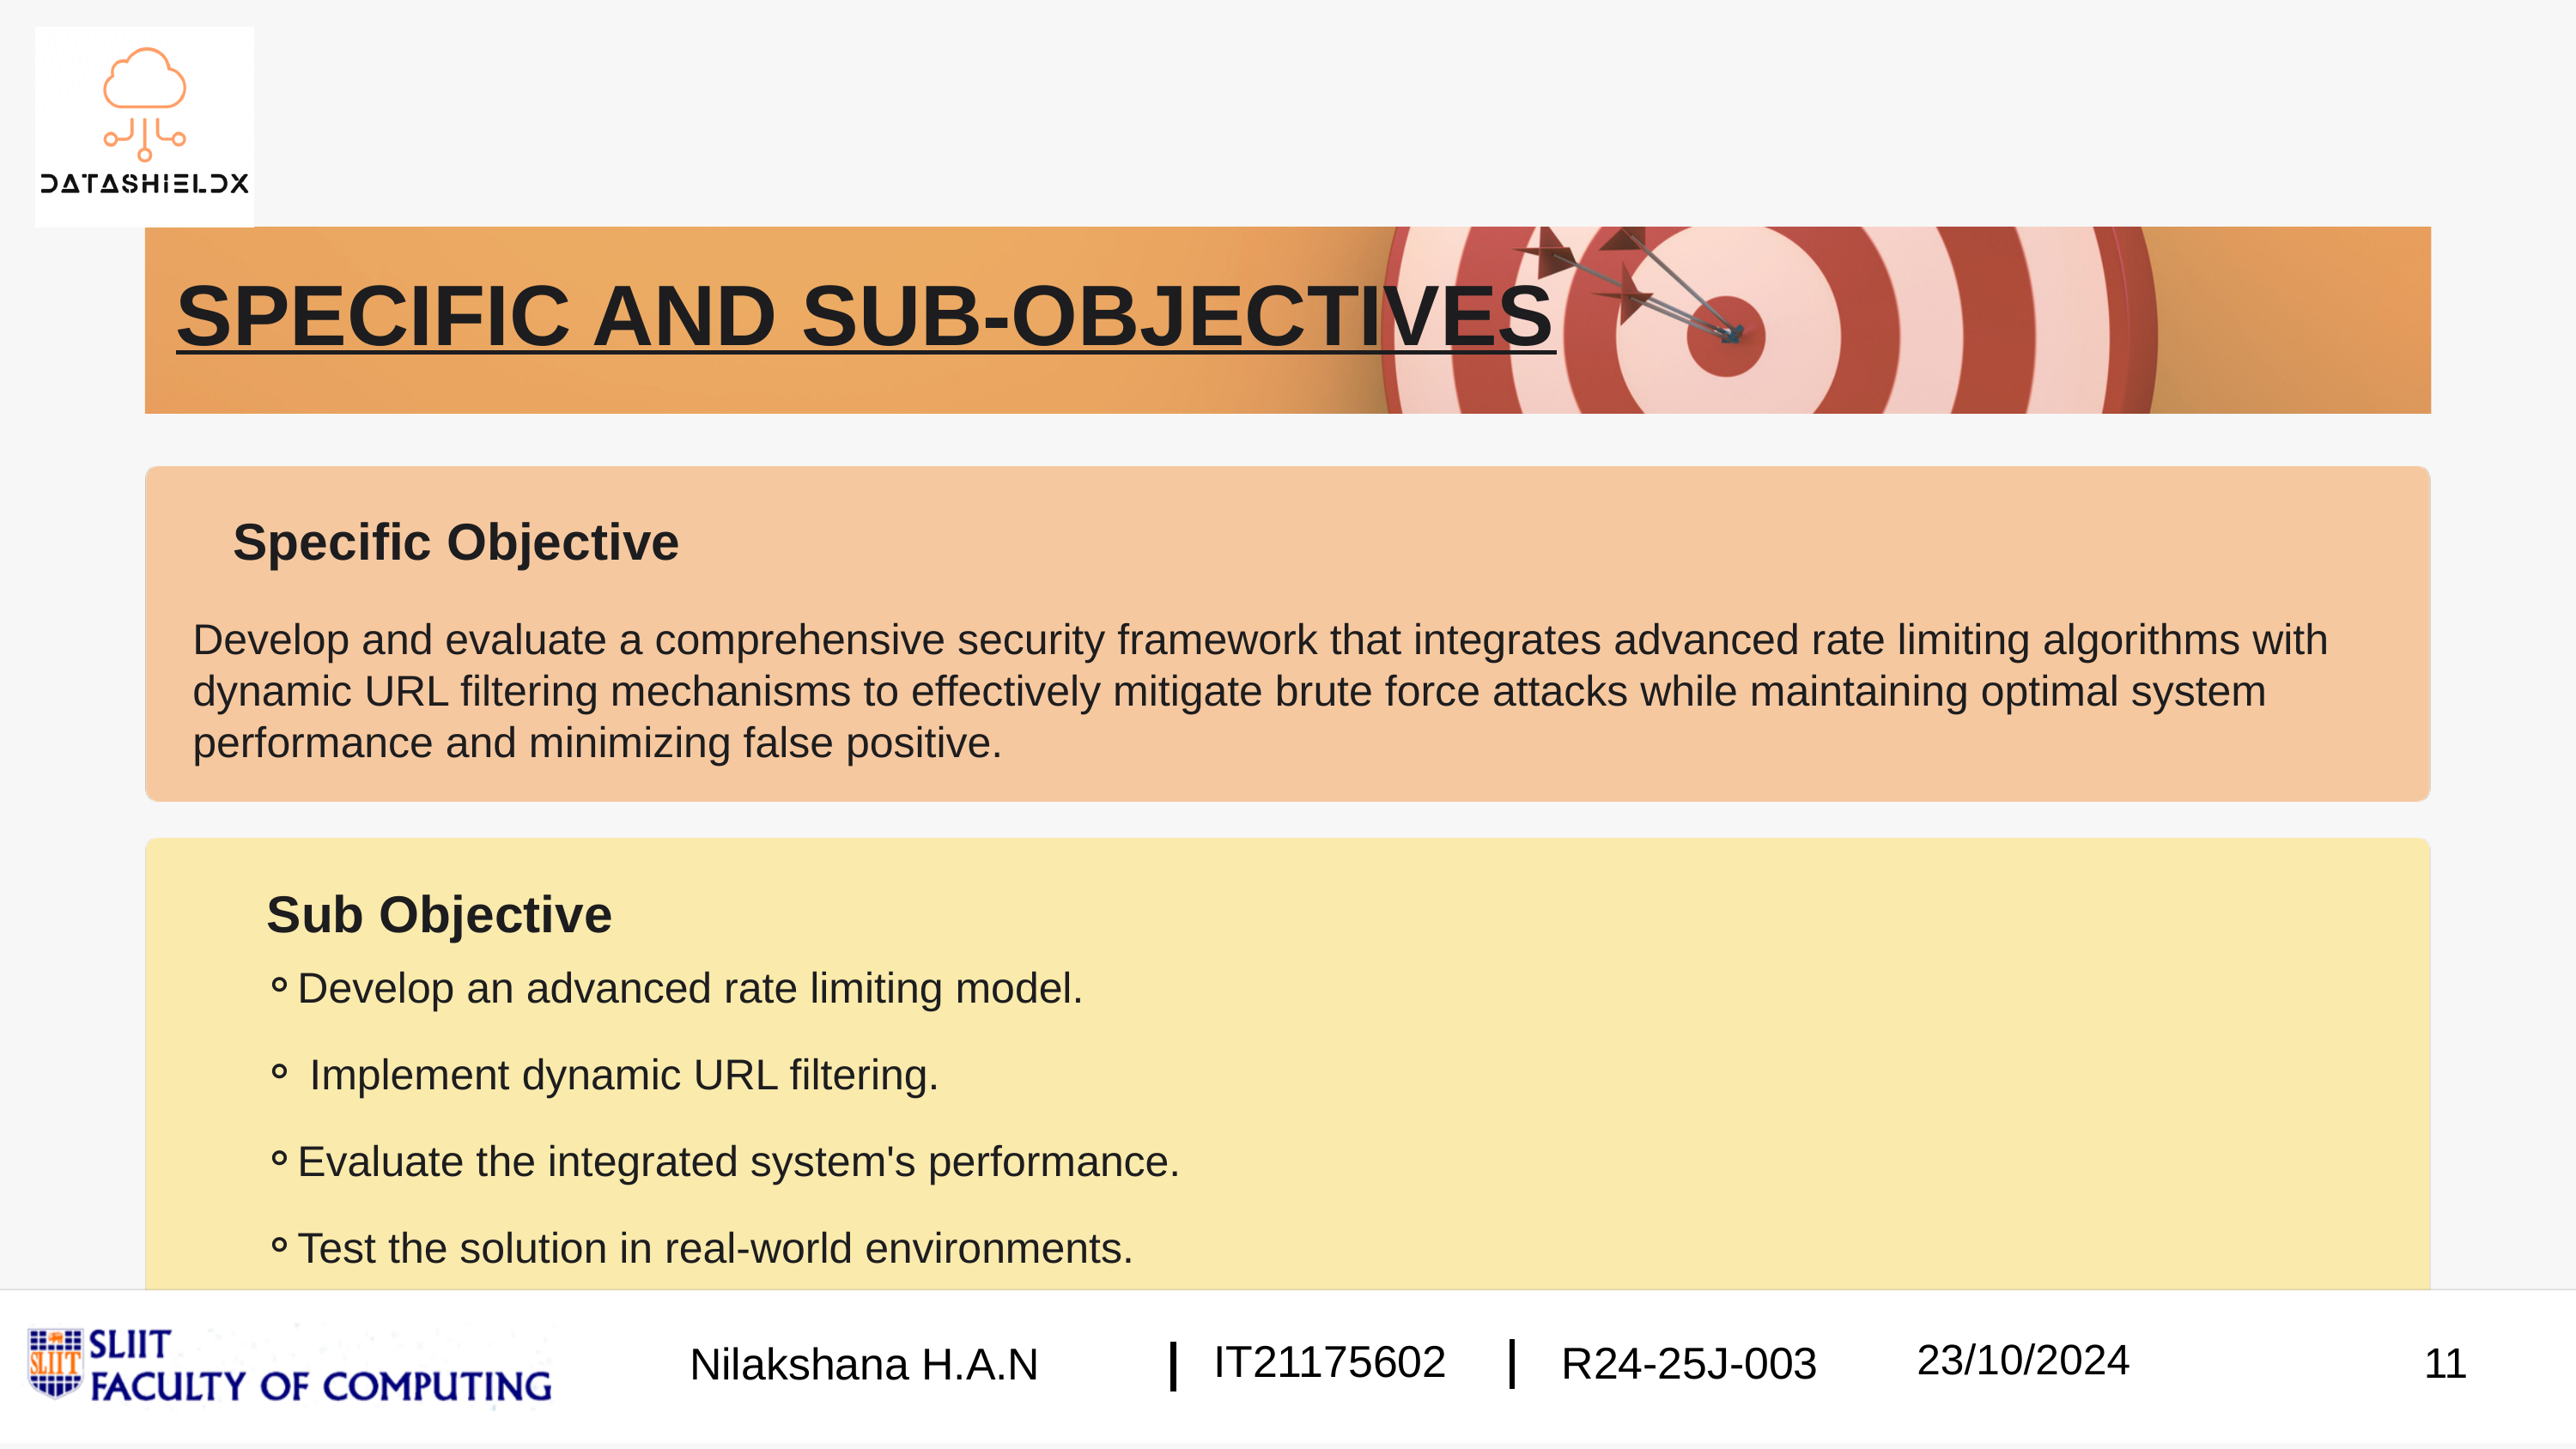

SPECIFIC AND SUB-OBJECTIVES

Specific Objective
Develop and evaluate a comprehensive security framework that integrates advanced rate limiting algorithms with dynamic URL filtering mechanisms to effectively mitigate brute force attacks while maintaining optimal system performance and minimizing false positive.

Sub Objective
Develop an advanced rate limiting model.
 Implement dynamic URL filtering.
Evaluate the integrated system's performance.
Test the solution in real-world environments.

23/10/2024
IT21175602
R24-25J-003
Nilakshana H.A.N
11